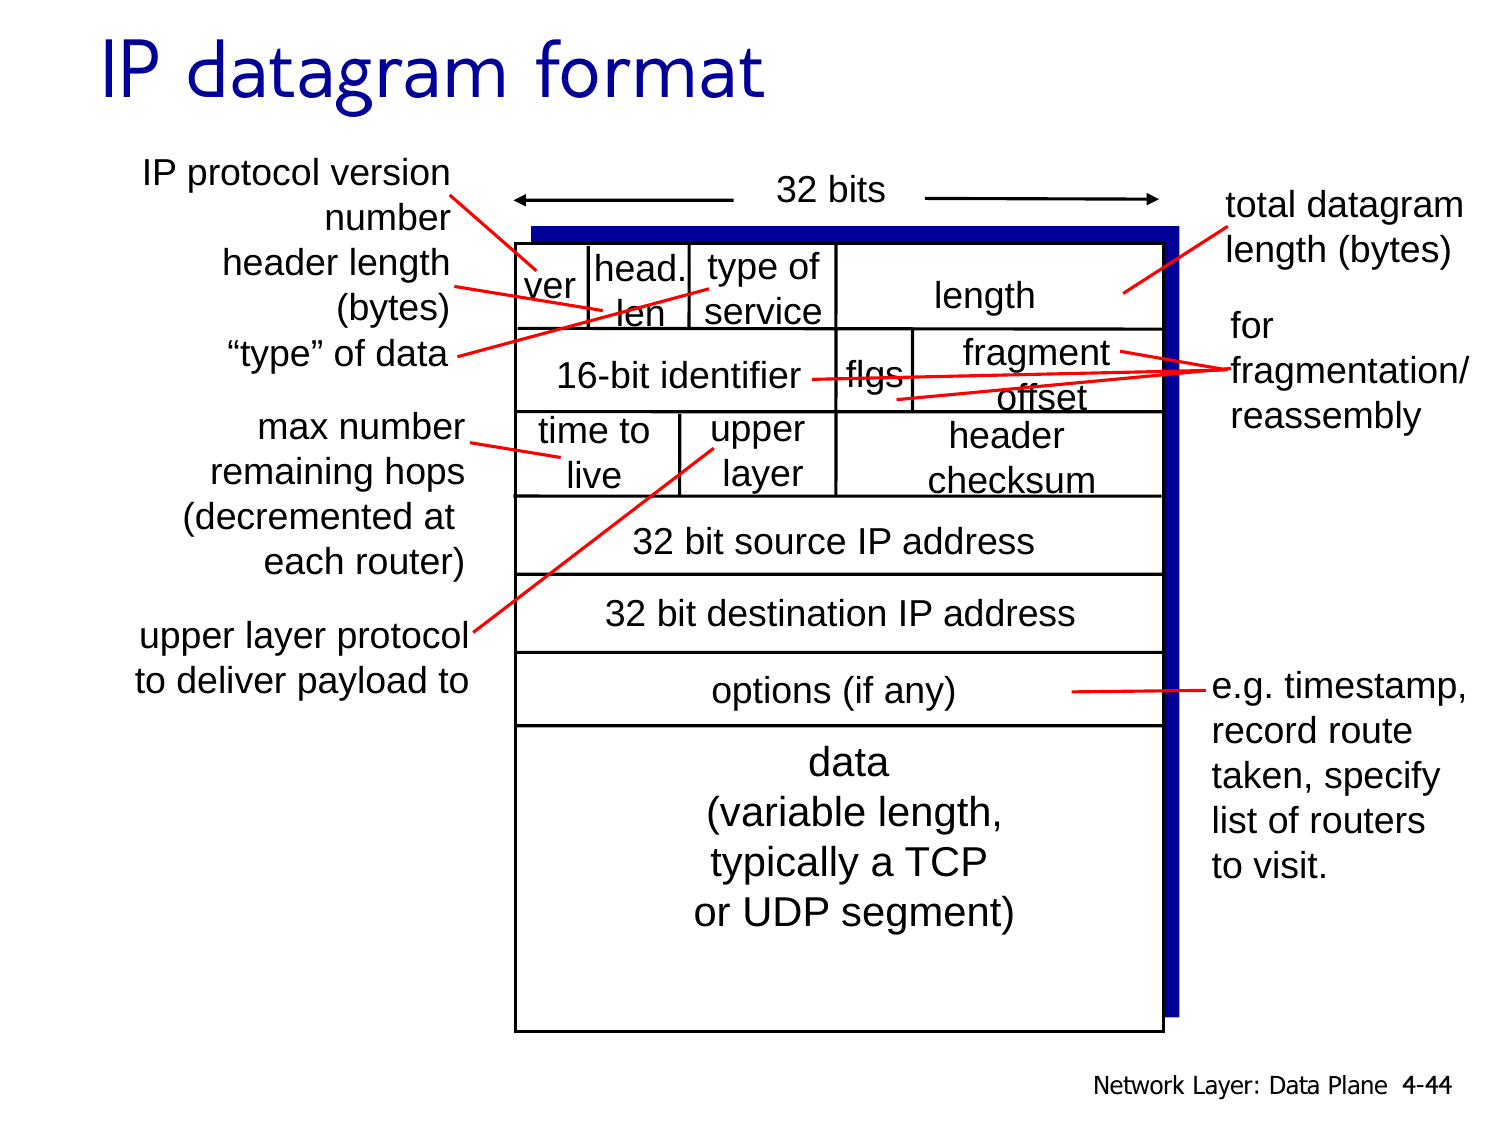

# IP datagram format
IP protocol version
number

32 bits

type of
service
head.
len

ver
length
fragment
 offset

flgs
16-bit identifier
upper
 layer
time to
live
header
 checksum

32 bit source IP address

32 bit destination IP address

options (if any)

data
(variable length,
typically a TCP
or UDP segment)
total datagram
length (bytes)

header length
 (bytes)

“type” of data
for
fragmentation/
reassembly

max number
remaining hops
(decremented at
each router)

upper layer protocol
to deliver payload to
e.g. timestamp,
record route
taken, specify
list of routers
to visit.

Network Layer: Data Plane
4-44